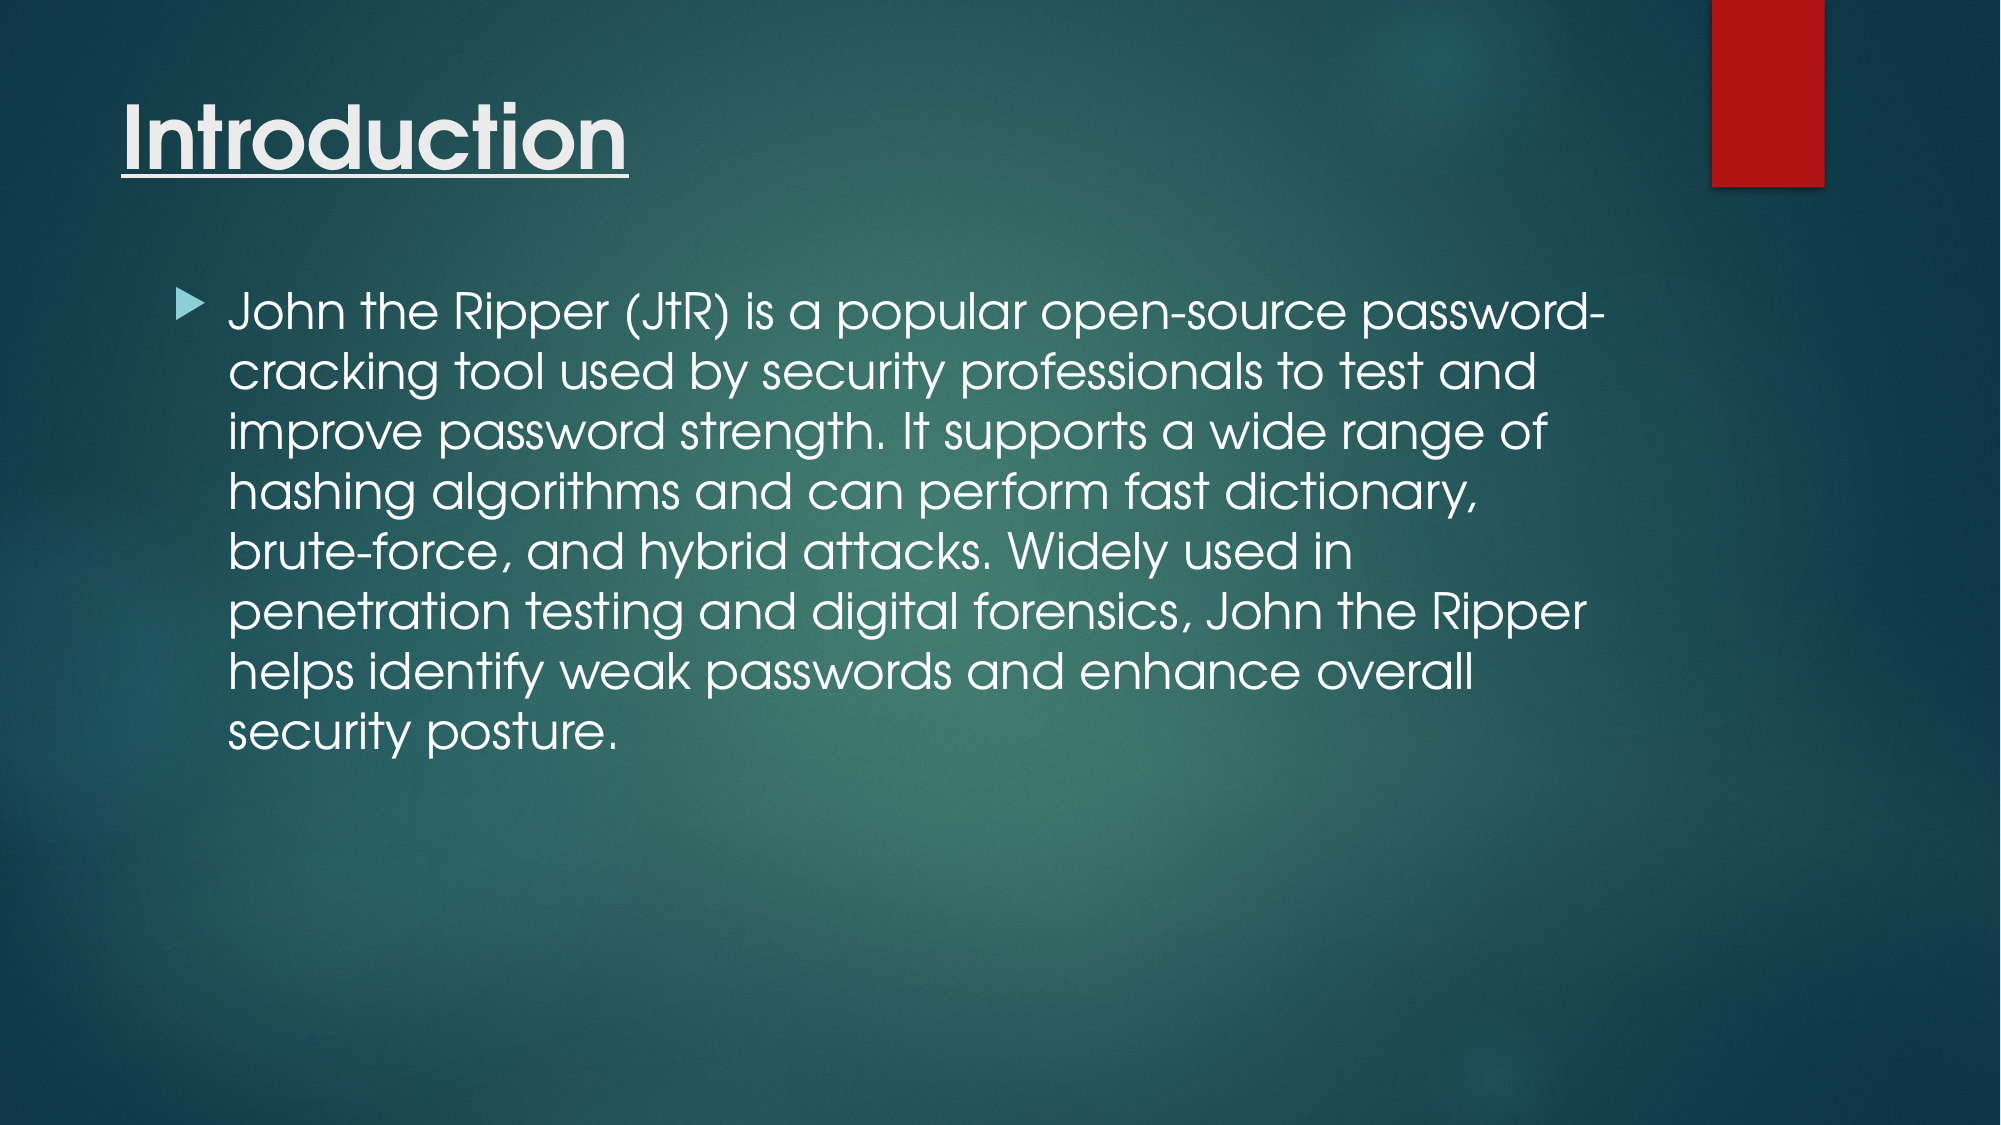

# Introduction
John the Ripper (JtR) is a popular open-source password-cracking tool used by security professionals to test and improve password strength. It supports a wide range of hashing algorithms and can perform fast dictionary, brute-force, and hybrid attacks. Widely used in penetration testing and digital forensics, John the Ripper helps identify weak passwords and enhance overall security posture.